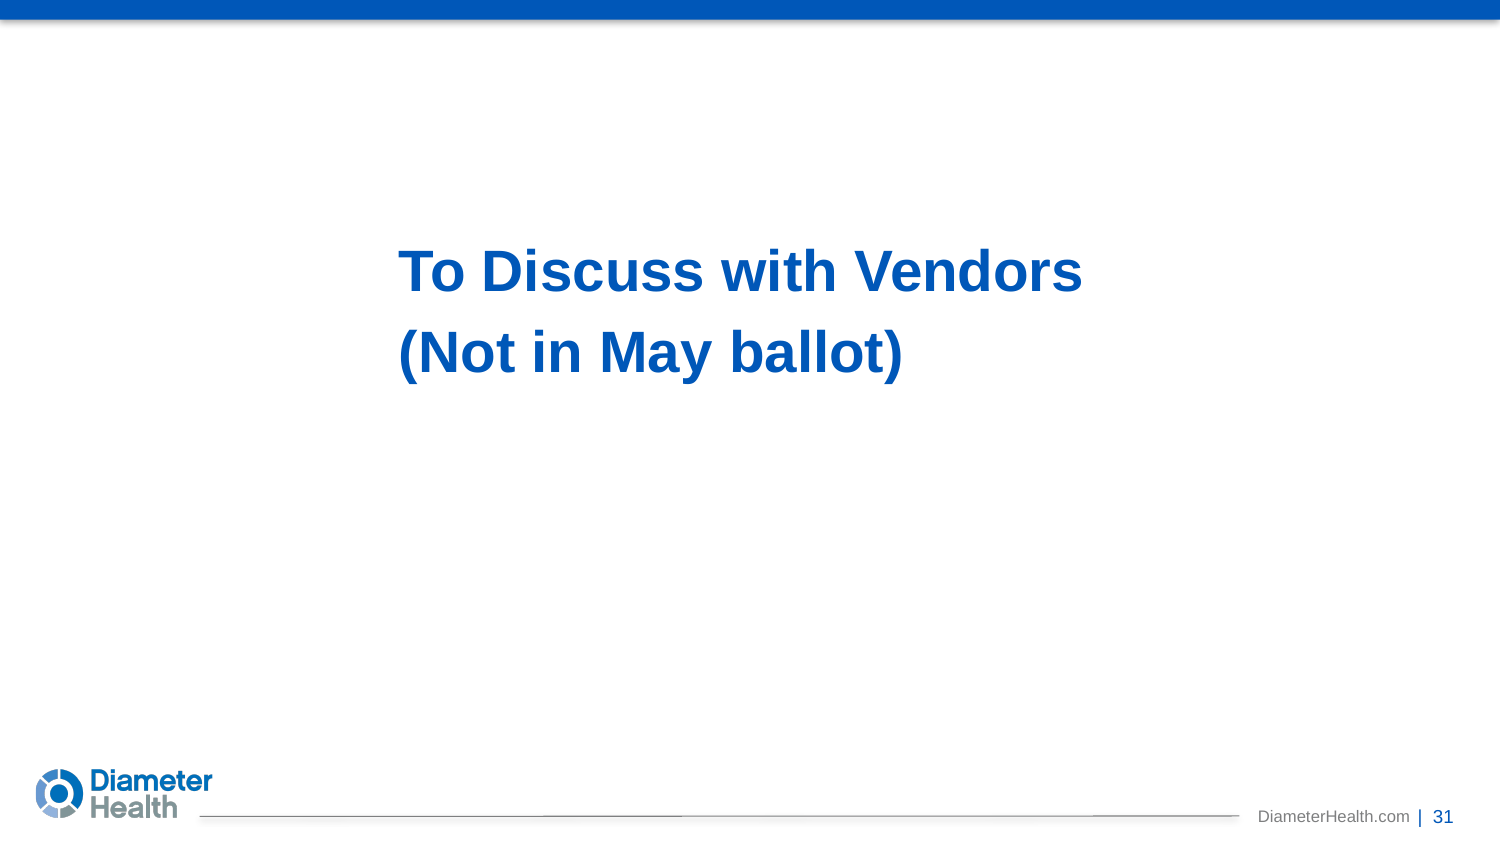

To Discuss with Vendors
(Not in May ballot)